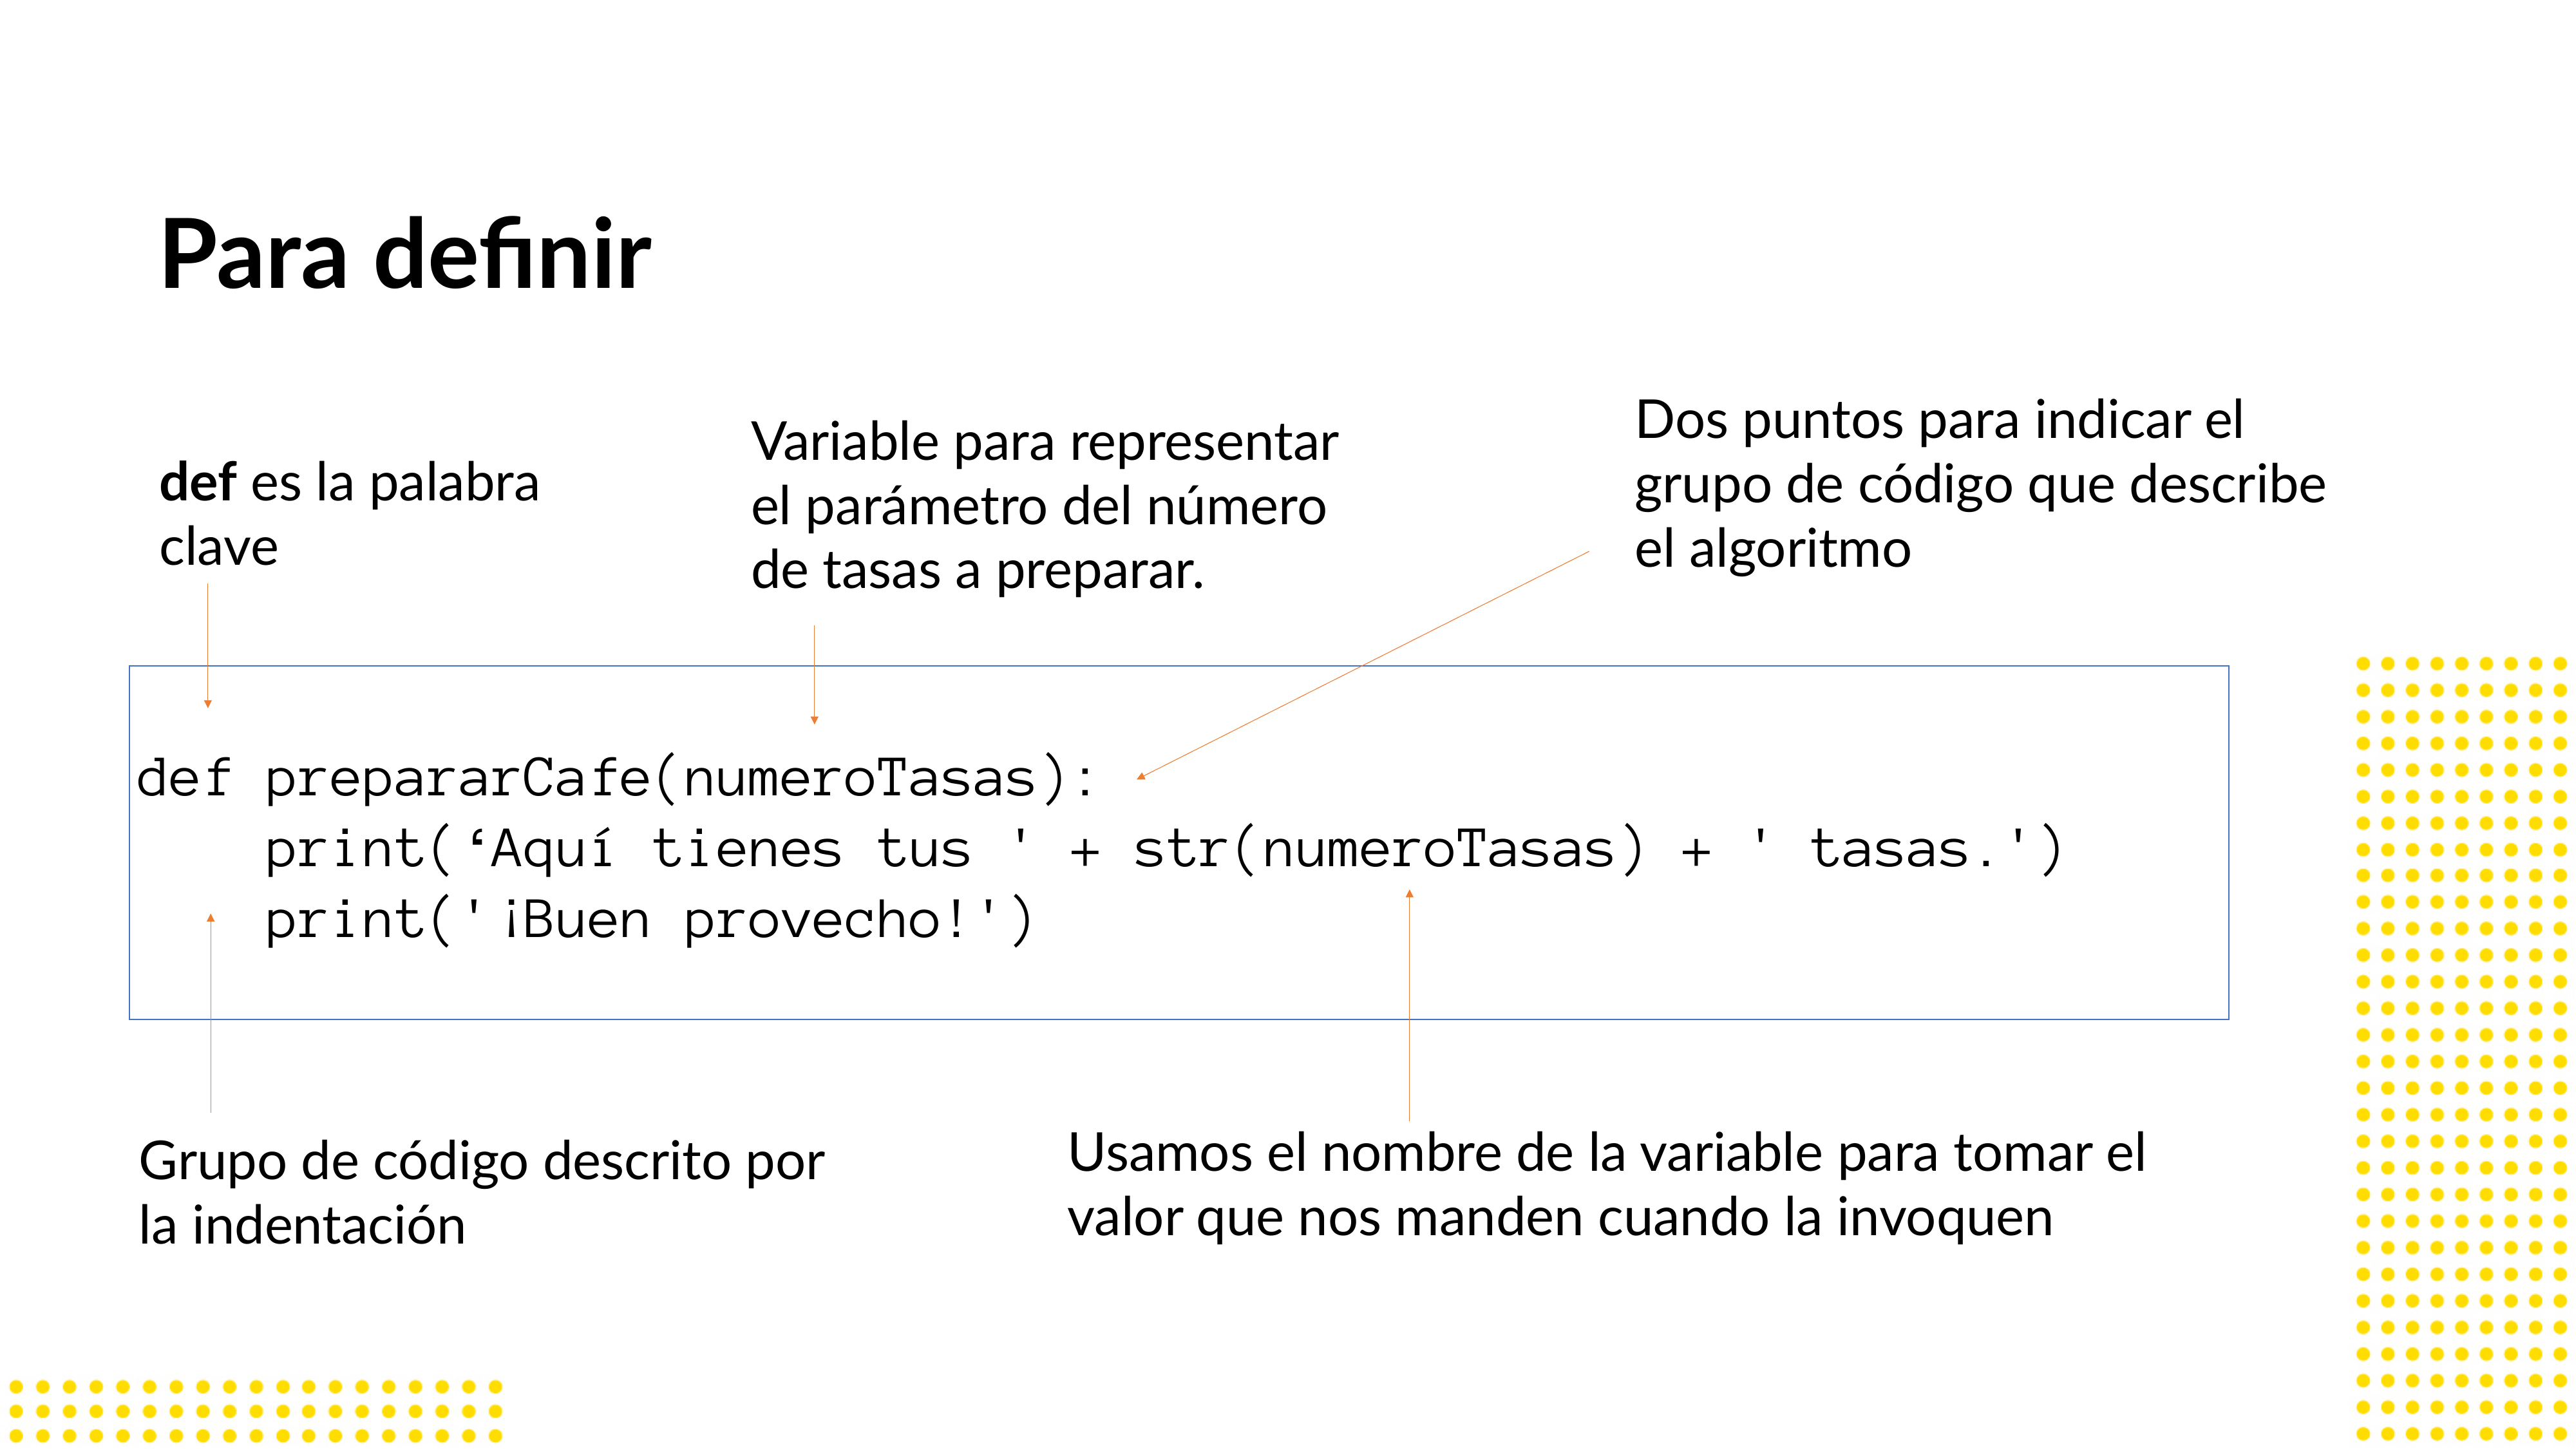

# Para definir
Dos puntos para indicar el grupo de código que describe el algoritmo
Variable para representar el parámetro del número de tasas a preparar.
def es la palabra clave
def prepararCafe(numeroTasas):
    print(‘Aquí tienes tus ' + str(numeroTasas) + ' tasas.')
    print('¡Buen provecho!')
Usamos el nombre de la variable para tomar el valor que nos manden cuando la invoquen
Grupo de código descrito por la indentación